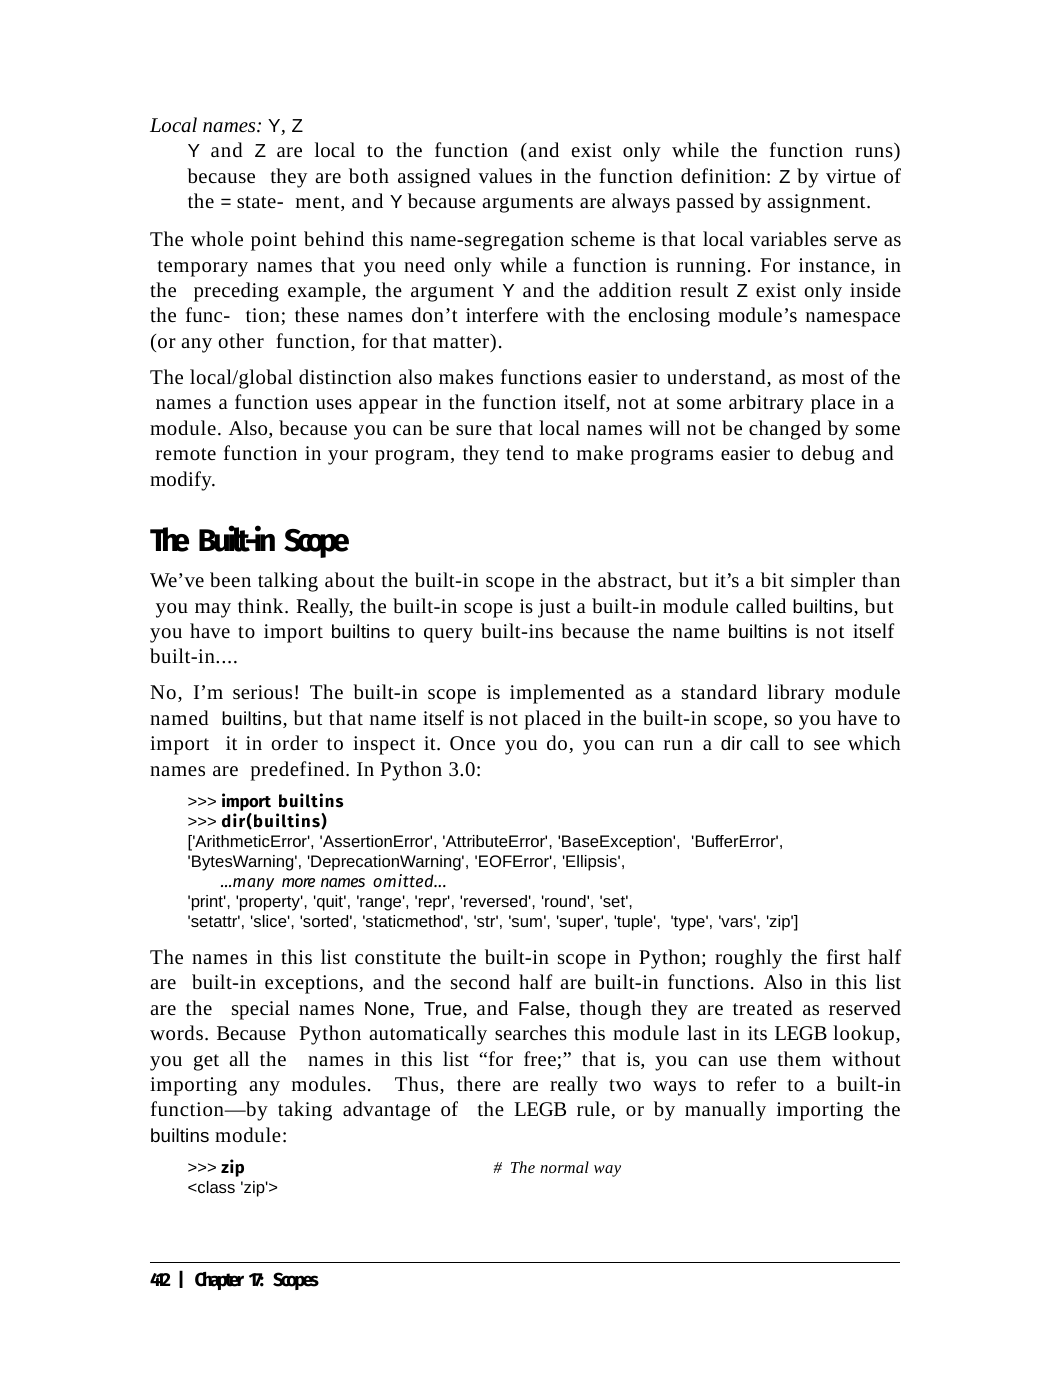

Local names: Y, Z
Y and Z are local to the function (and exist only while the function runs) because  they are both assigned values in the function definition: Z by virtue of the = state-  ment, and Y because arguments are always passed by assignment.
The whole point behind this name-segregation scheme is that local variables serve as  temporary names that you need only while a function is running. For instance, in the  preceding example, the argument Y and the addition result Z exist only inside the func-  tion; these names don’t interfere with the enclosing module’s namespace (or any other  function, for that matter).
The local/global distinction also makes functions easier to understand, as most of the  names a function uses appear in the function itself, not at some arbitrary place in a  module. Also, because you can be sure that local names will not be changed by some  remote function in your program, they tend to make programs easier to debug and  modify.

The Built-in Scope
We’ve been talking about the built-in scope in the abstract, but it’s a bit simpler than  you may think. Really, the built-in scope is just a built-in module called builtins, but  you have to import builtins to query built-ins because the name builtins is not itself  built-in....
No, I’m serious! The built-in scope is implemented as a standard library module named  builtins, but that name itself is not placed in the built-in scope, so you have to import  it in order to inspect it. Once you do, you can run a dir call to see which names are  predefined. In Python 3.0:
>>> import builtins
>>> dir(builtins)
['ArithmeticError', 'AssertionError', 'AttributeError', 'BaseException',  'BufferError', 'BytesWarning', 'DeprecationWarning', 'EOFError', 'Ellipsis',
...many more names omitted...
'print', 'property', 'quit', 'range', 'repr', 'reversed', 'round', 'set',
'setattr', 'slice', 'sorted', 'staticmethod', 'str', 'sum', 'super', 'tuple',  'type', 'vars', 'zip']
The names in this list constitute the built-in scope in Python; roughly the first half are  built-in exceptions, and the second half are built-in functions. Also in this list are the  special names None, True, and False, though they are treated as reserved words. Because  Python automatically searches this module last in its LEGB lookup, you get all the  names in this list “for free;” that is, you can use them without importing any modules.  Thus, there are really two ways to refer to a built-in function—by taking advantage of  the LEGB rule, or by manually importing the builtins module:
>>> zip	# The normal way
<class 'zip'>

412  |  Chapter 17:  Scopes